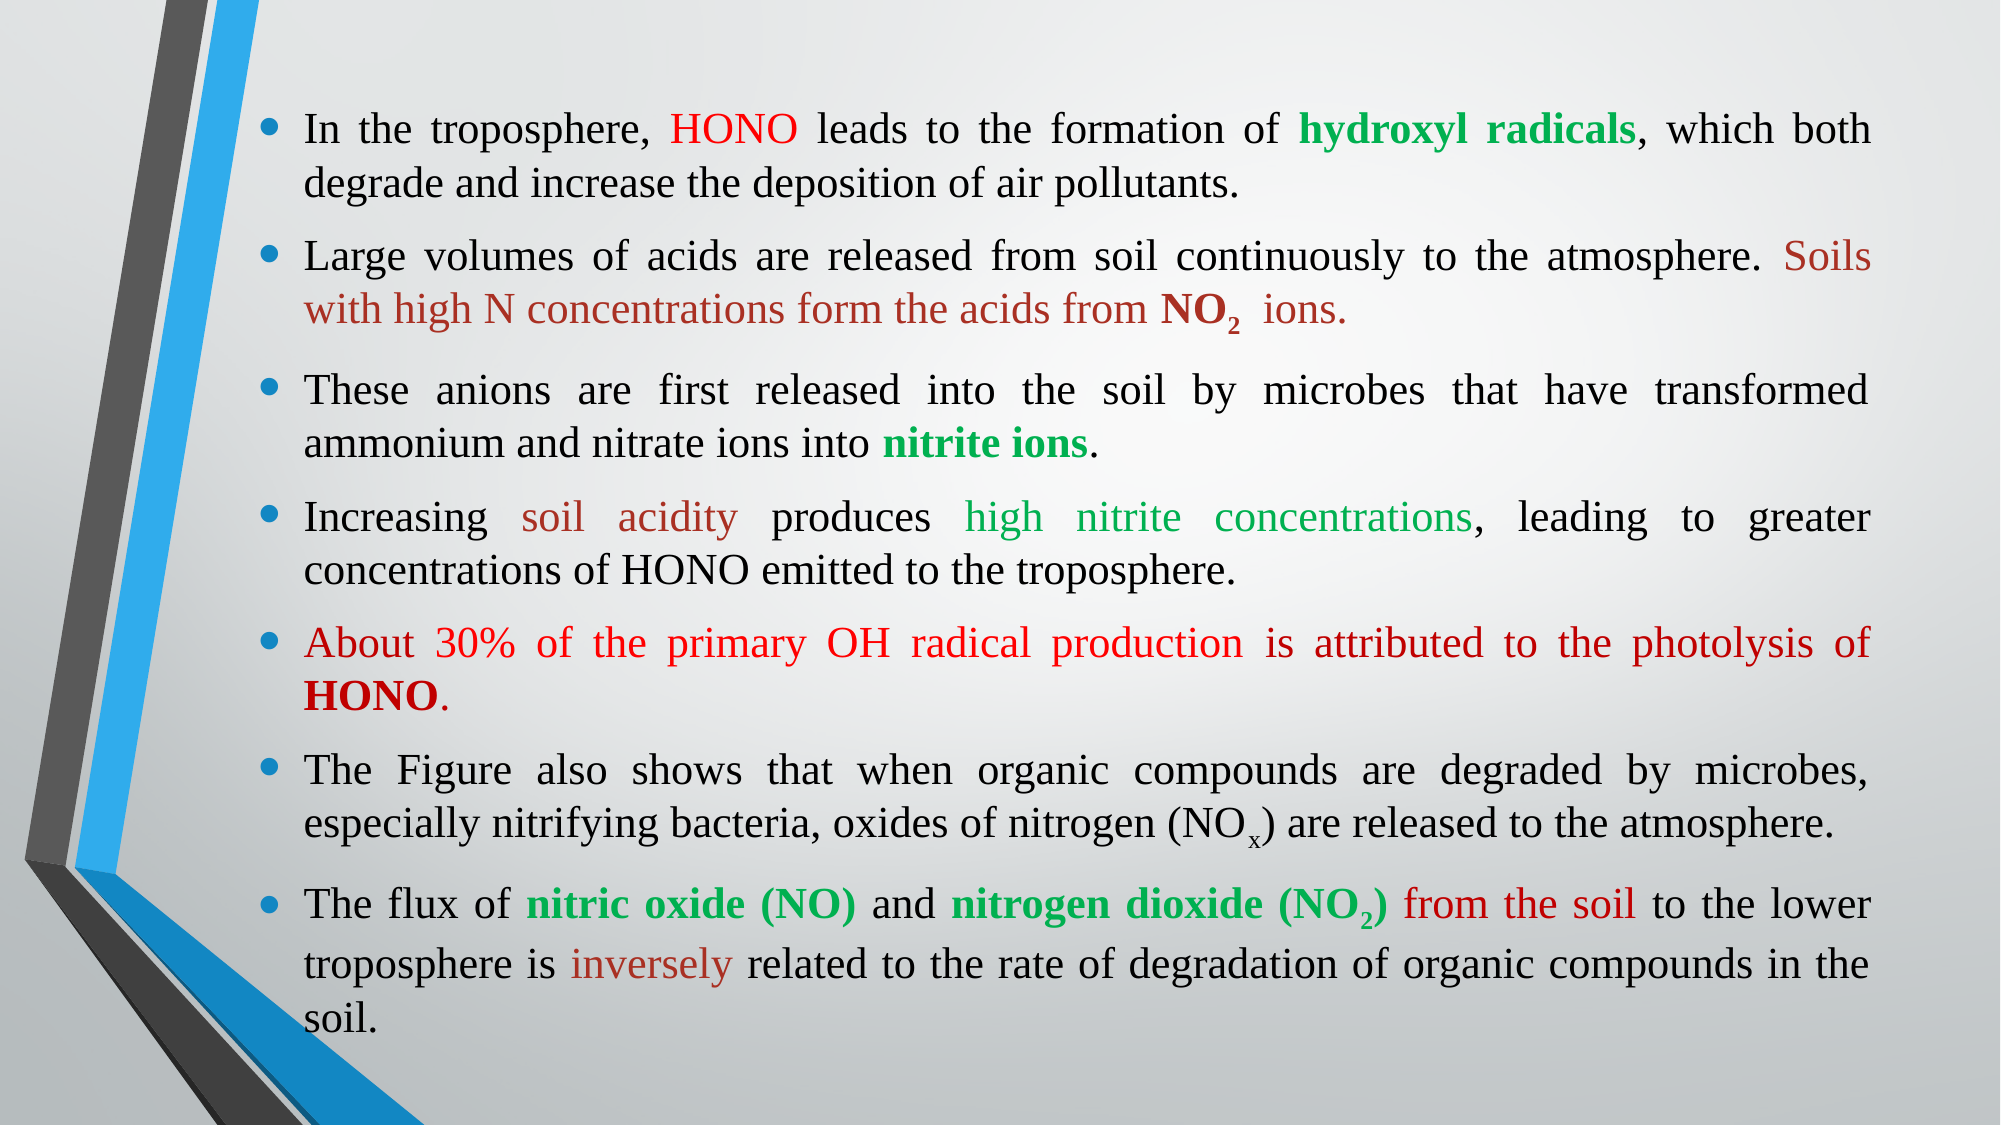

In the troposphere, HONO leads to the formation of hydroxyl radicals, which both degrade and increase the deposition of air pollutants.
Large volumes of acids are released from soil continuously to the atmosphere. Soils with high N concentrations form the acids from NO2  ions.
These anions are first released into the soil by microbes that have transformed ammonium and nitrate ions into nitrite ions.
Increasing soil acidity produces high nitrite concentrations, leading to greater concentrations of HONO emitted to the troposphere.
About 30% of the primary OH radical production is attributed to the photolysis of HONO.
The Figure also shows that when organic compounds are degraded by microbes, especially nitrifying bacteria, oxides of nitrogen (NOx) are released to the atmosphere.
The flux of nitric oxide (NO) and nitrogen dioxide (NO2) from the soil to the lower troposphere is inversely related to the rate of degradation of organic compounds in the soil.